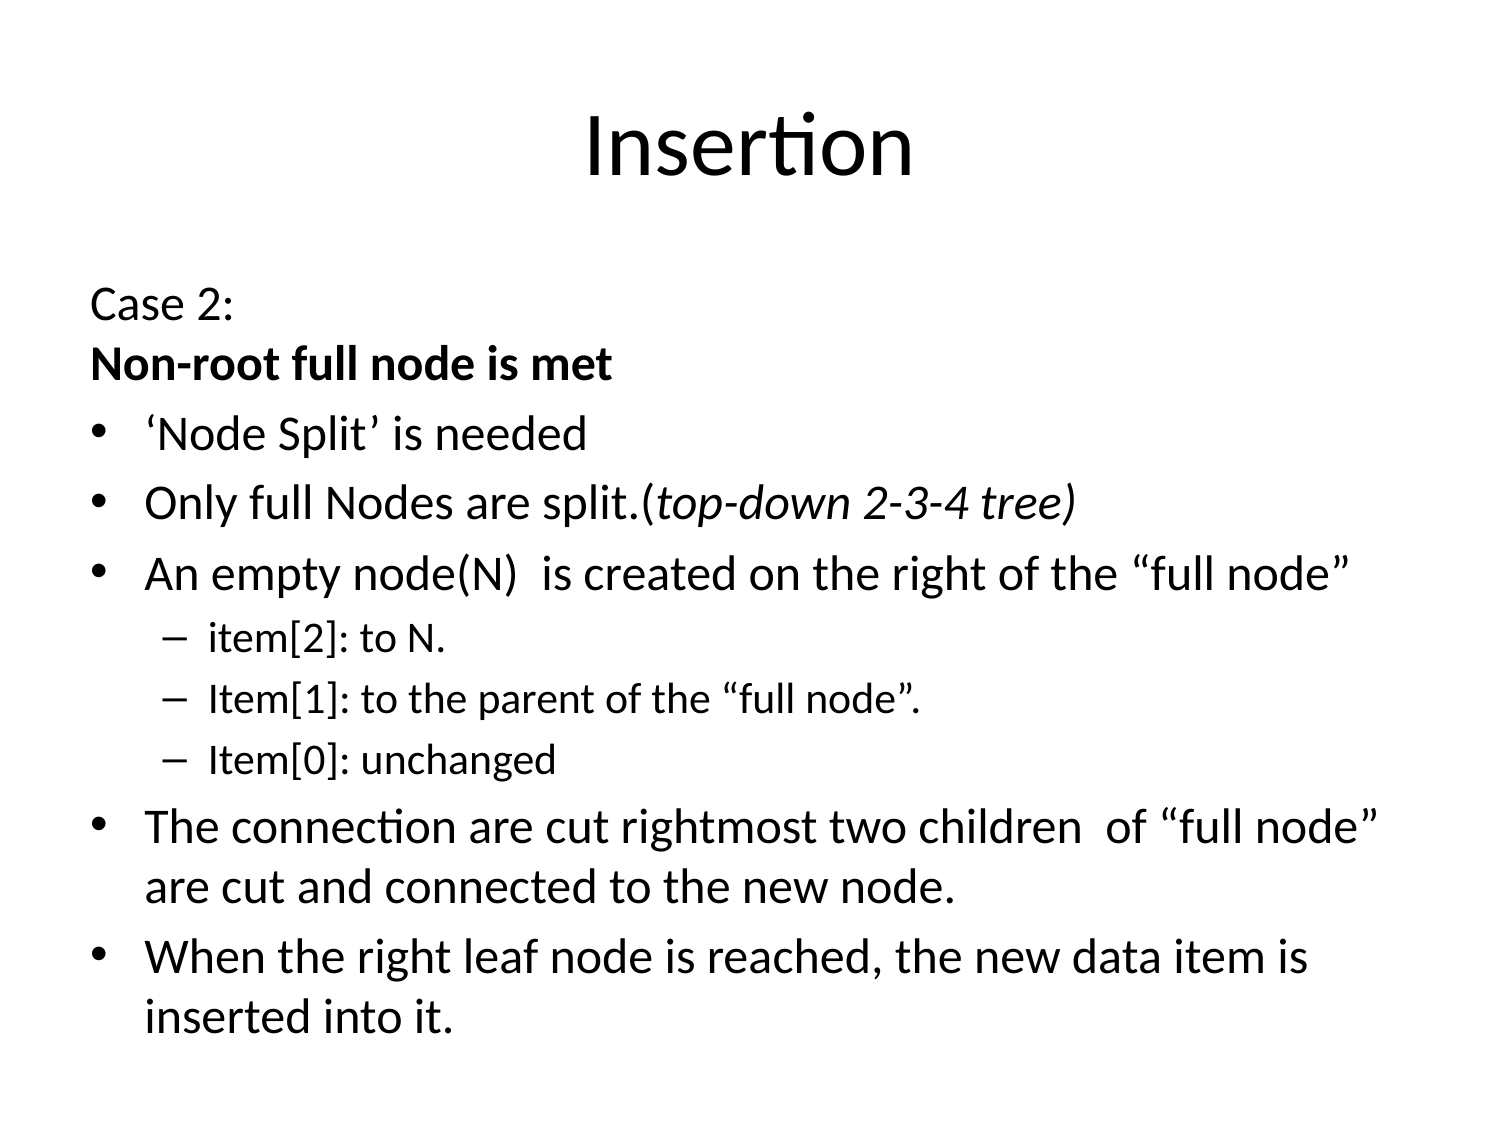

# Insertion
Case 2:
Non-root full node is met
‘Node Split’ is needed
Only full Nodes are split.(top-down 2-3-4 tree)
An empty node(N)  is created on the right of the “full node”
item[2]: to N.
Item[1]: to the parent of the “full node”.
Item[0]: unchanged
The connection are cut rightmost two children  of “full node”  are cut and connected to the new node.
When the right leaf node is reached, the new data item is inserted into it.